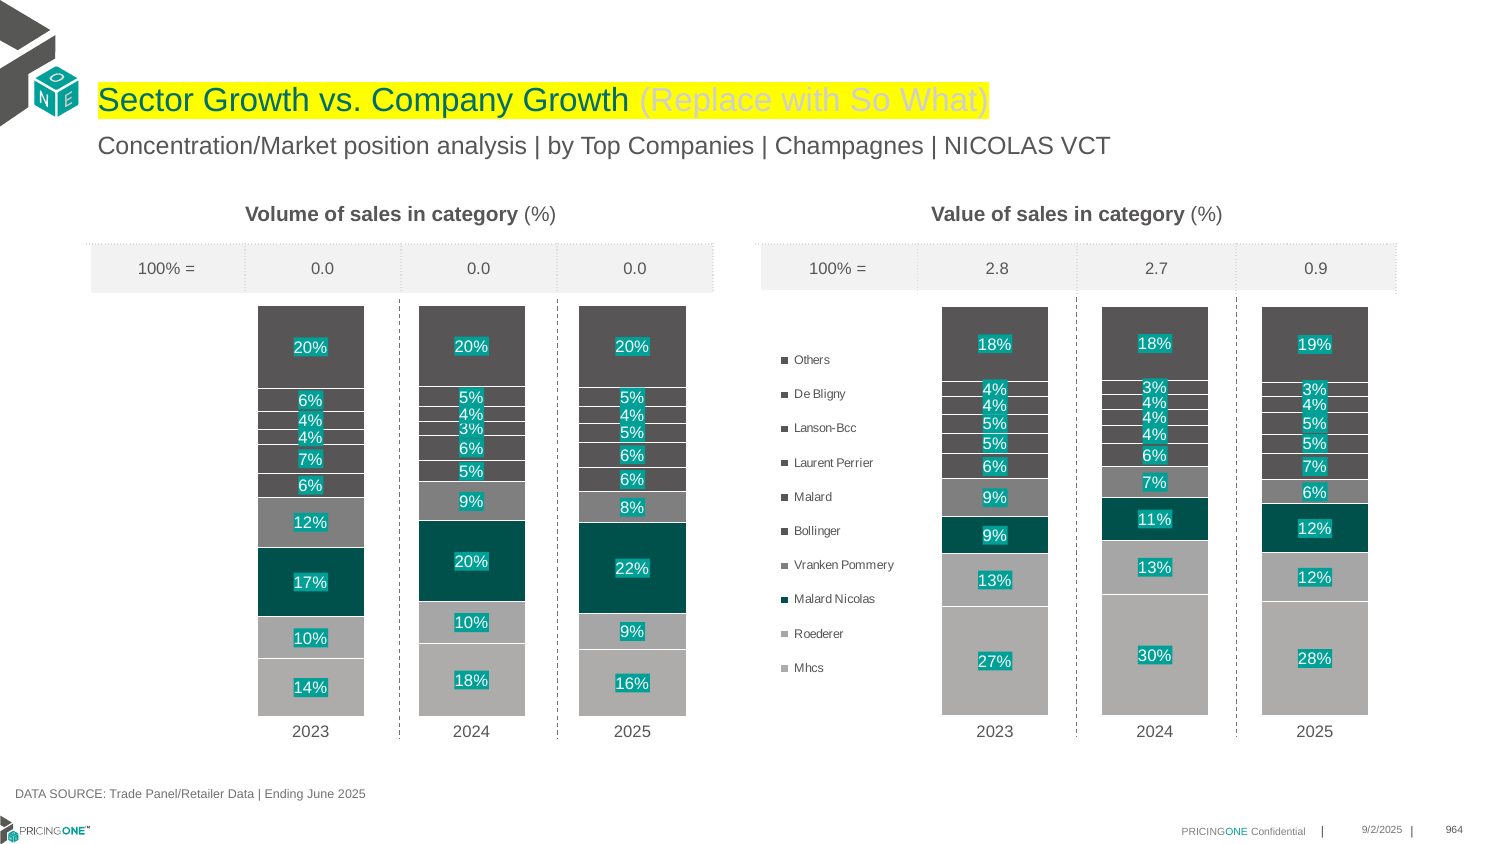

# Sector Growth vs. Company Growth (Replace with So What)
Concentration/Market position analysis | by Top Companies | Champagnes | NICOLAS VCT
| Volume of sales in category (%) |  |  |  |
| --- | --- | --- | --- |
| 100% = | 0.0 | 0.0 | 0.0 |
| Value of sales in category (%) |  |  |  |
| --- | --- | --- | --- |
| 100% = | 2.8 | 2.7 | 0.9 |

### Chart

| Category | Mhcs | Roederer | Malard Nicolas | Vranken Pommery | Bollinger | Malard | Laurent Perrier | Lanson-Bcc | De Bligny | Others |
|---|---|---|---|---|---|---|---|---|---|---|
| 2023 | 0.1394718202974805 | 0.10286350298492361 | 0.16891632095517556 | 0.12216938176667004 | 0.05805929373671962 | 0.07022159263381564 | 0.03677021147424871 | 0.04352929272488111 | 0.056055853485783666 | 0.20194272994030152 |
| 2024 | 0.1772484474747036 | 0.1017501194250228 | 0.196508446606158 | 0.09478004082164415 | 0.052525296391192945 | 0.060971902549181396 | 0.03326529725973857 | 0.036196638728449214 | 0.048312850132453206 | 0.1984409606114561 |
| 2025 | 0.1621197252208047 | 0.0882564605822702 | 0.22047759241086032 | 0.07576054955839058 | 0.0590775269872424 | 0.06182531894013739 | 0.04520771998691528 | 0.04088976120379457 | 0.04631992149165849 | 0.20006542361792606 |

### Chart

| Category | Mhcs | Roederer | Malard Nicolas | Vranken Pommery | Bollinger | Malard | Laurent Perrier | Lanson-Bcc | De Bligny | Others |
|---|---|---|---|---|---|---|---|---|---|---|
| 2023 | 0.26689808892880323 | 0.12841616330719038 | 0.09089799758729981 | 0.0915595098814737 | 0.06166229404899401 | 0.05026066224730783 | 0.04578029014485835 | 0.0442874274486213 | 0.03632715814817947 | 0.18391040825727195 |
| 2024 | 0.2966489294642211 | 0.1311770932721222 | 0.10533294740682 | 0.07424037502508397 | 0.05682071649544908 | 0.044029192157834 | 0.03992399833792989 | 0.035781877915429874 | 0.033694219382811 | 0.18235065054229888 |
| 2025 | 0.2791953565193637 | 0.11822074897588847 | 0.11980584062081417 | 0.0584085037125119 | 0.06562577834197807 | 0.0459573276341962 | 0.05234704898633332 | 0.040209218323705324 | 0.03306195860397157 | 0.18716821828123725 |
DATA SOURCE: Trade Panel/Retailer Data | Ending June 2025

9/2/2025
964